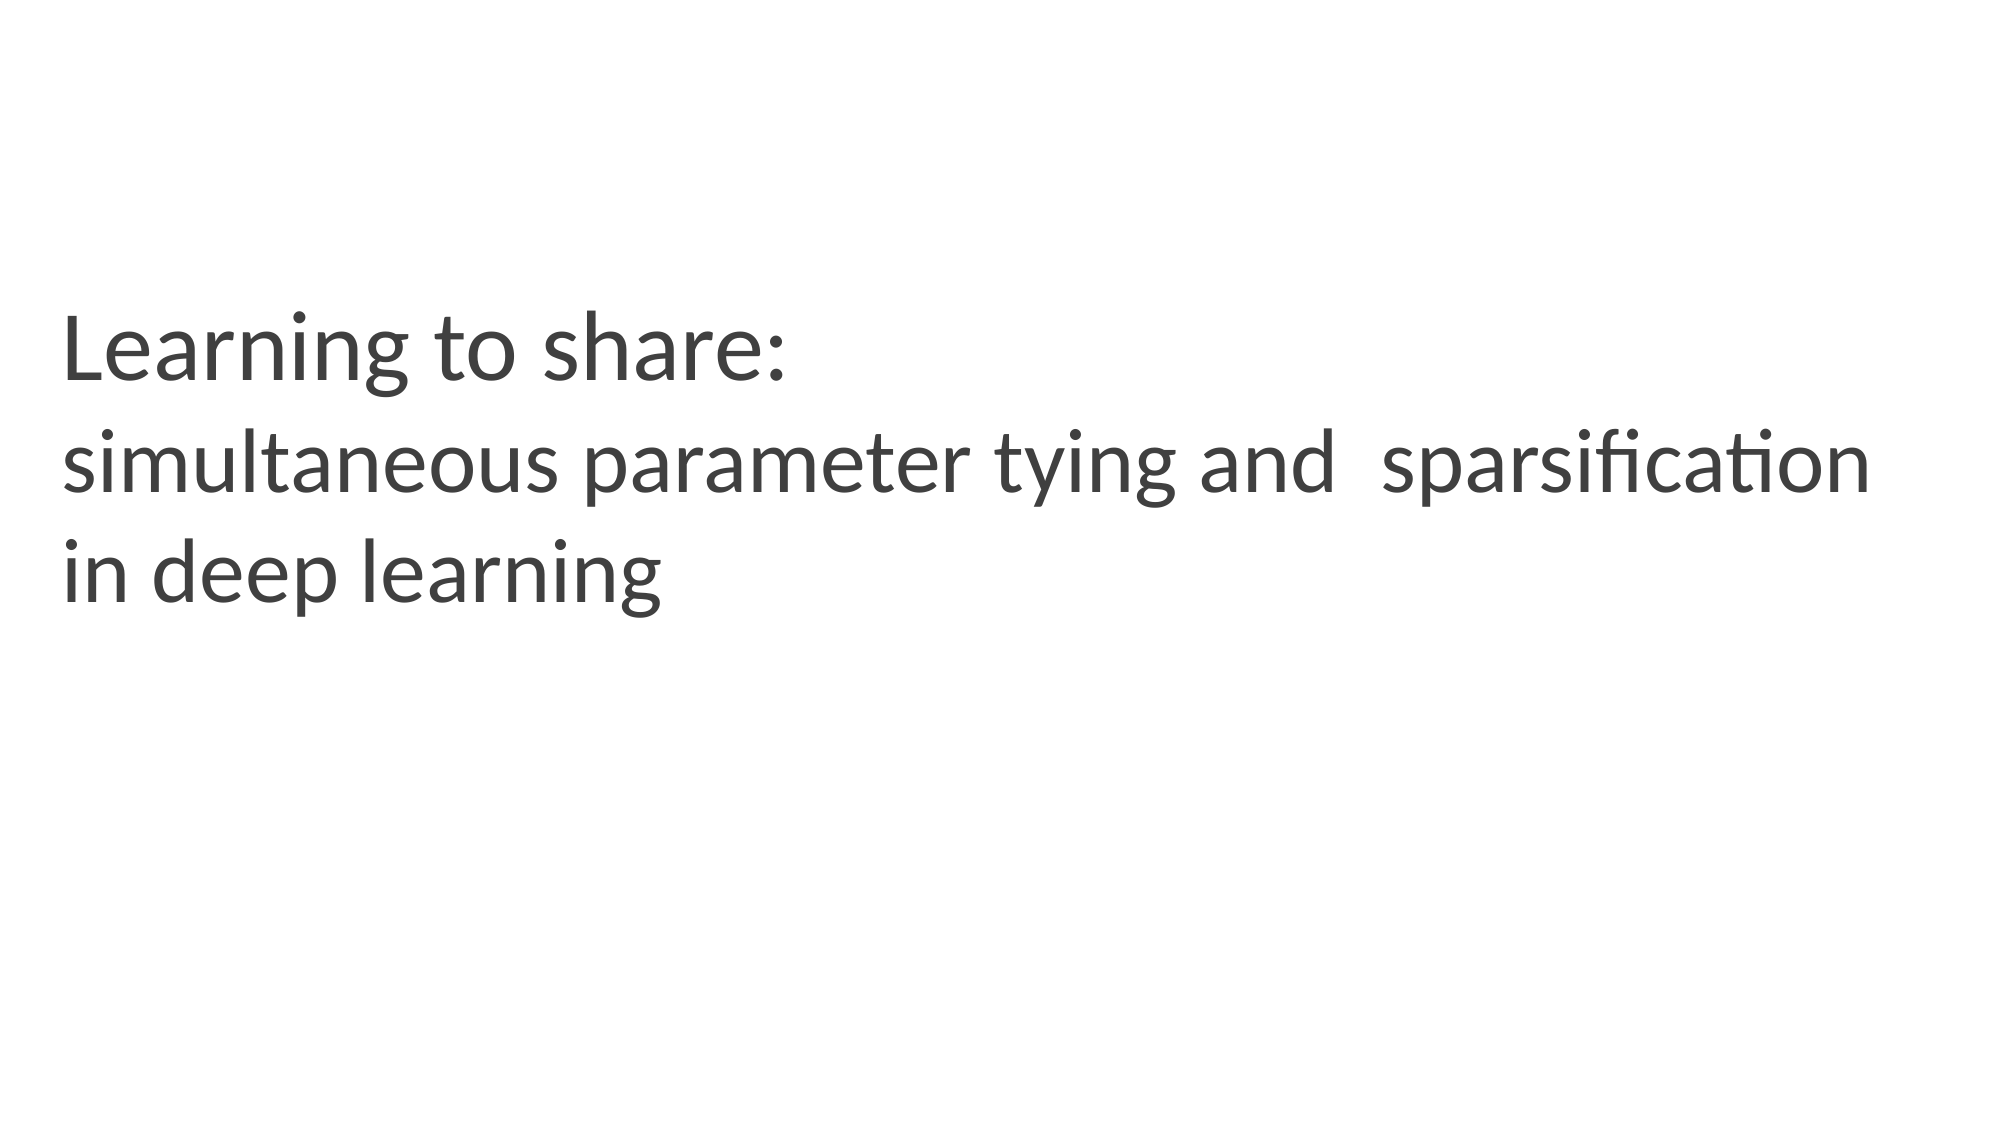

Learning to share:
simultaneous parameter tying and  sparsification in deep learning